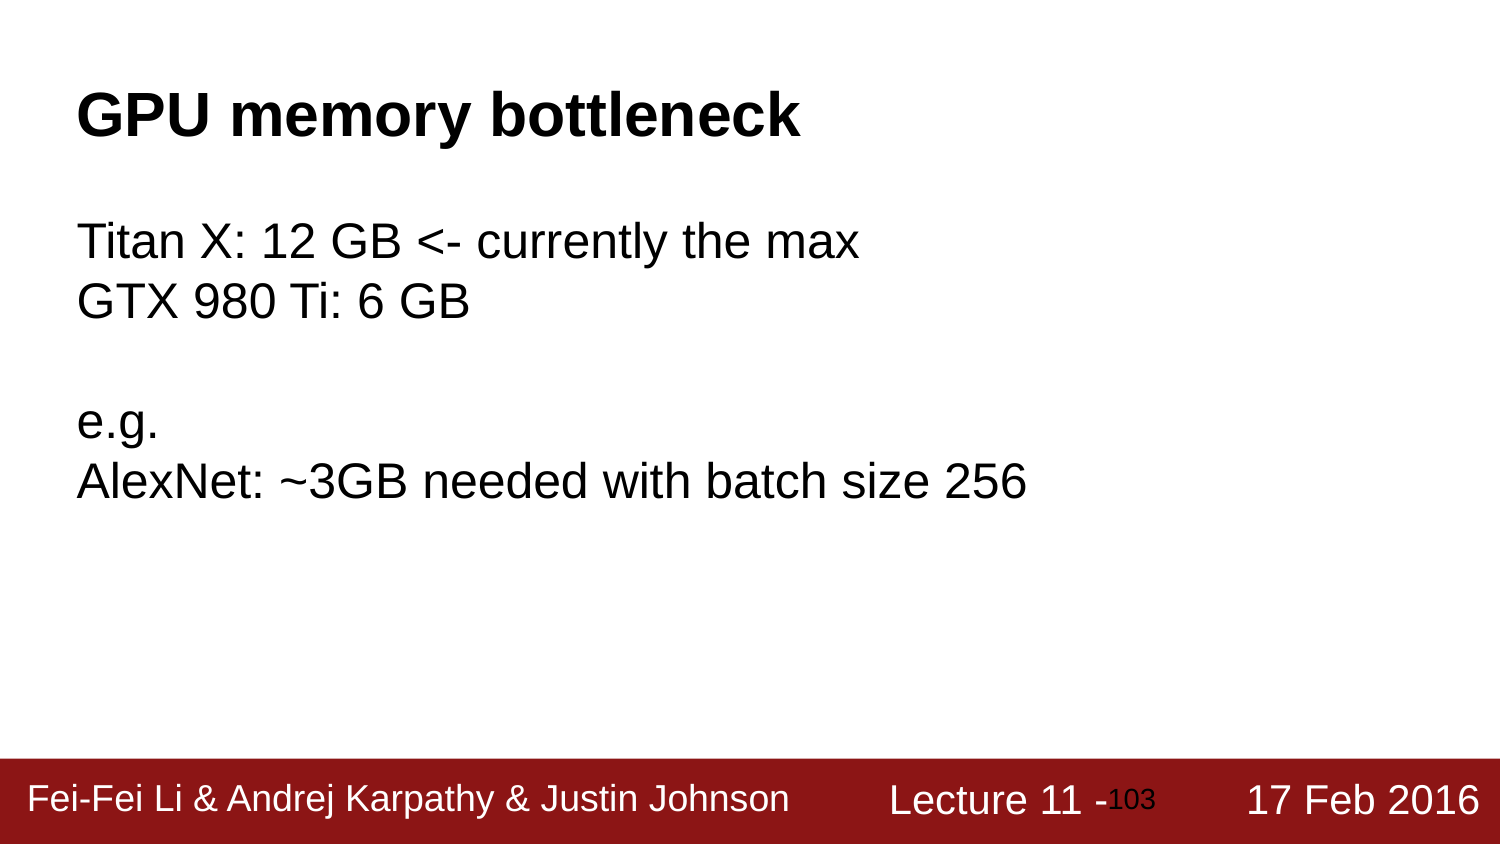

GPU memory bottleneck

Titan X: 12 GB <- currently the max
GTX 980 Ti: 6 GB

e.g.
AlexNet: ~3GB needed with batch size 256

103